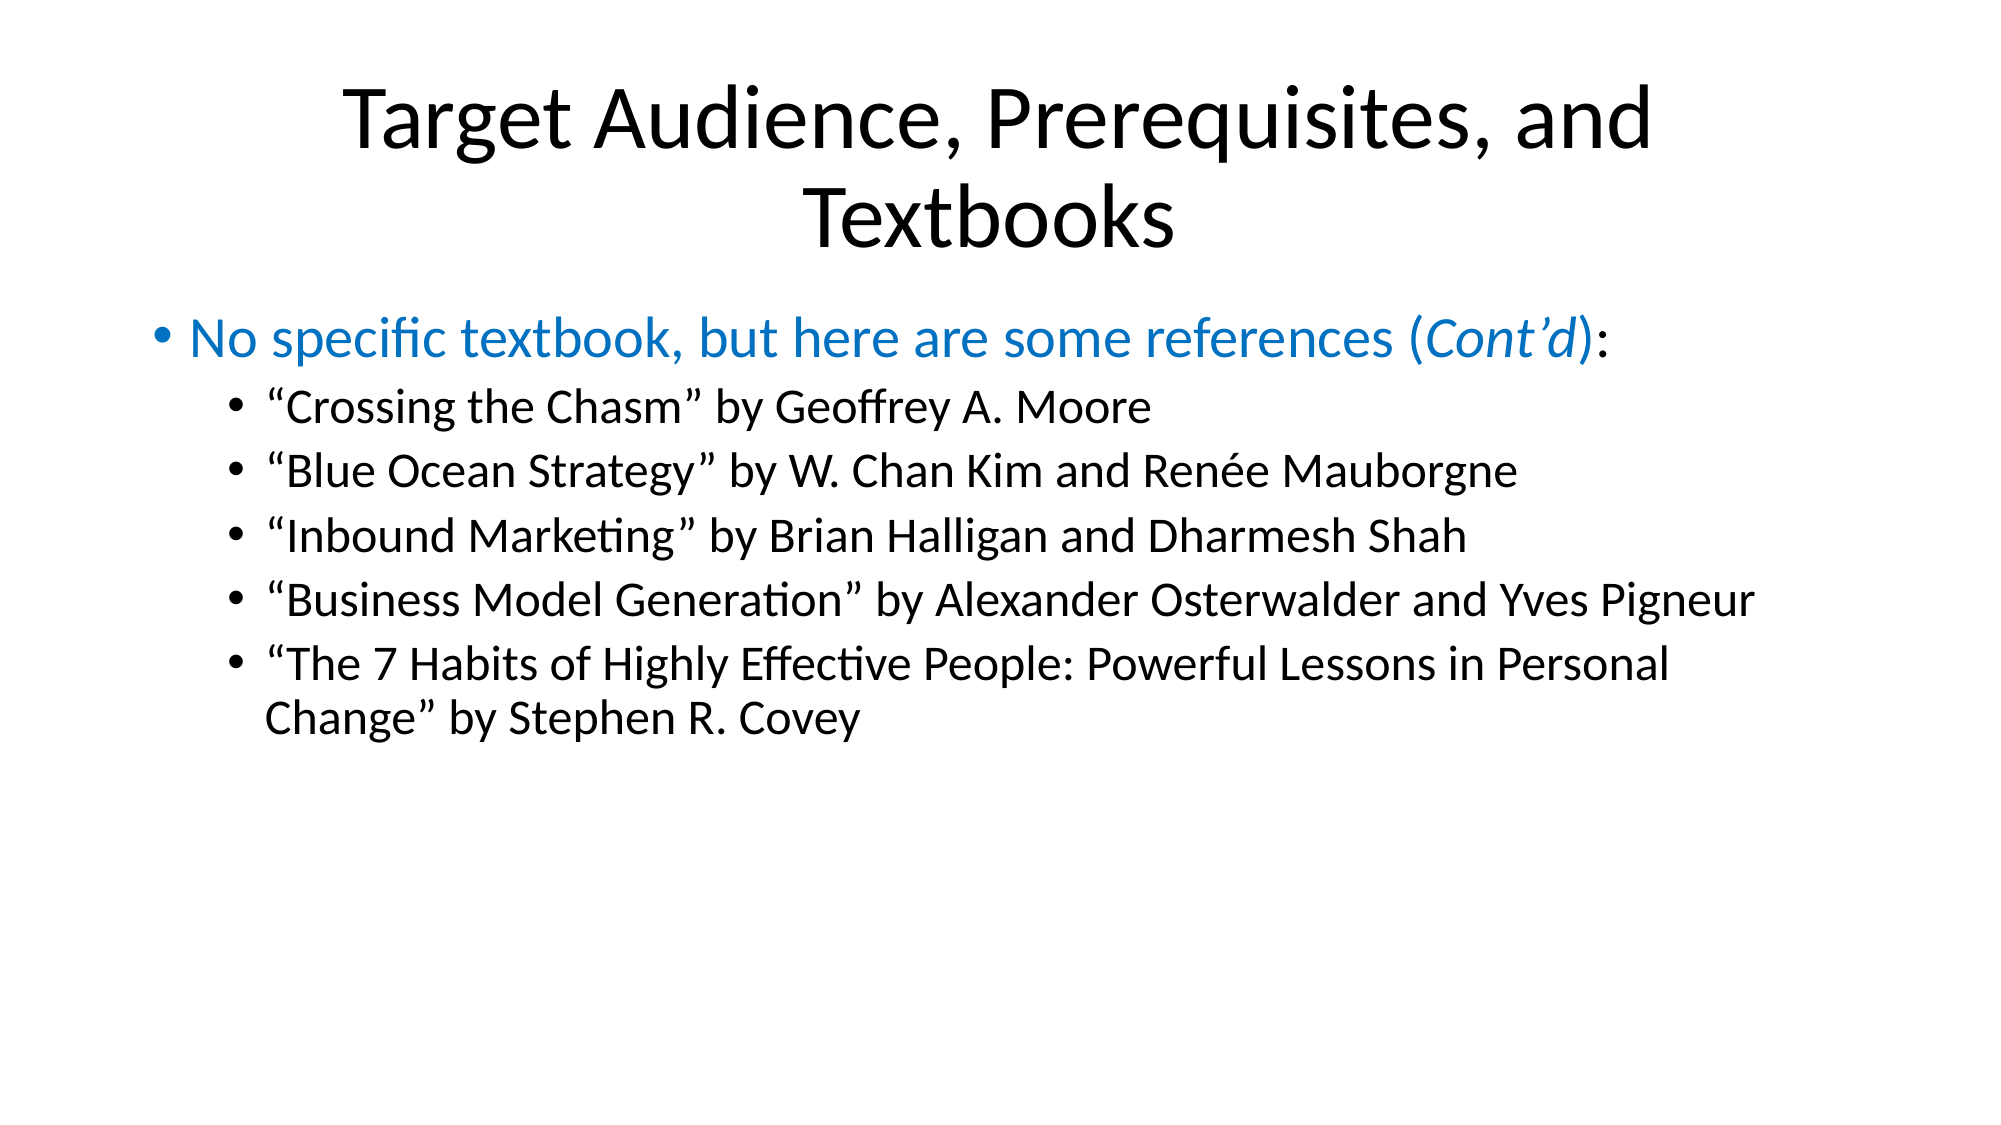

# Target Audience, Prerequisites, and Textbooks
No specific textbook, but here are some references (Cont’d):
“Crossing the Chasm” by Geoffrey A. Moore
“Blue Ocean Strategy” by W. Chan Kim and Renée Mauborgne
“Inbound Marketing” by Brian Halligan and Dharmesh Shah
“Business Model Generation” by Alexander Osterwalder and Yves Pigneur
“The 7 Habits of Highly Effective People: Powerful Lessons in Personal Change” by Stephen R. Covey